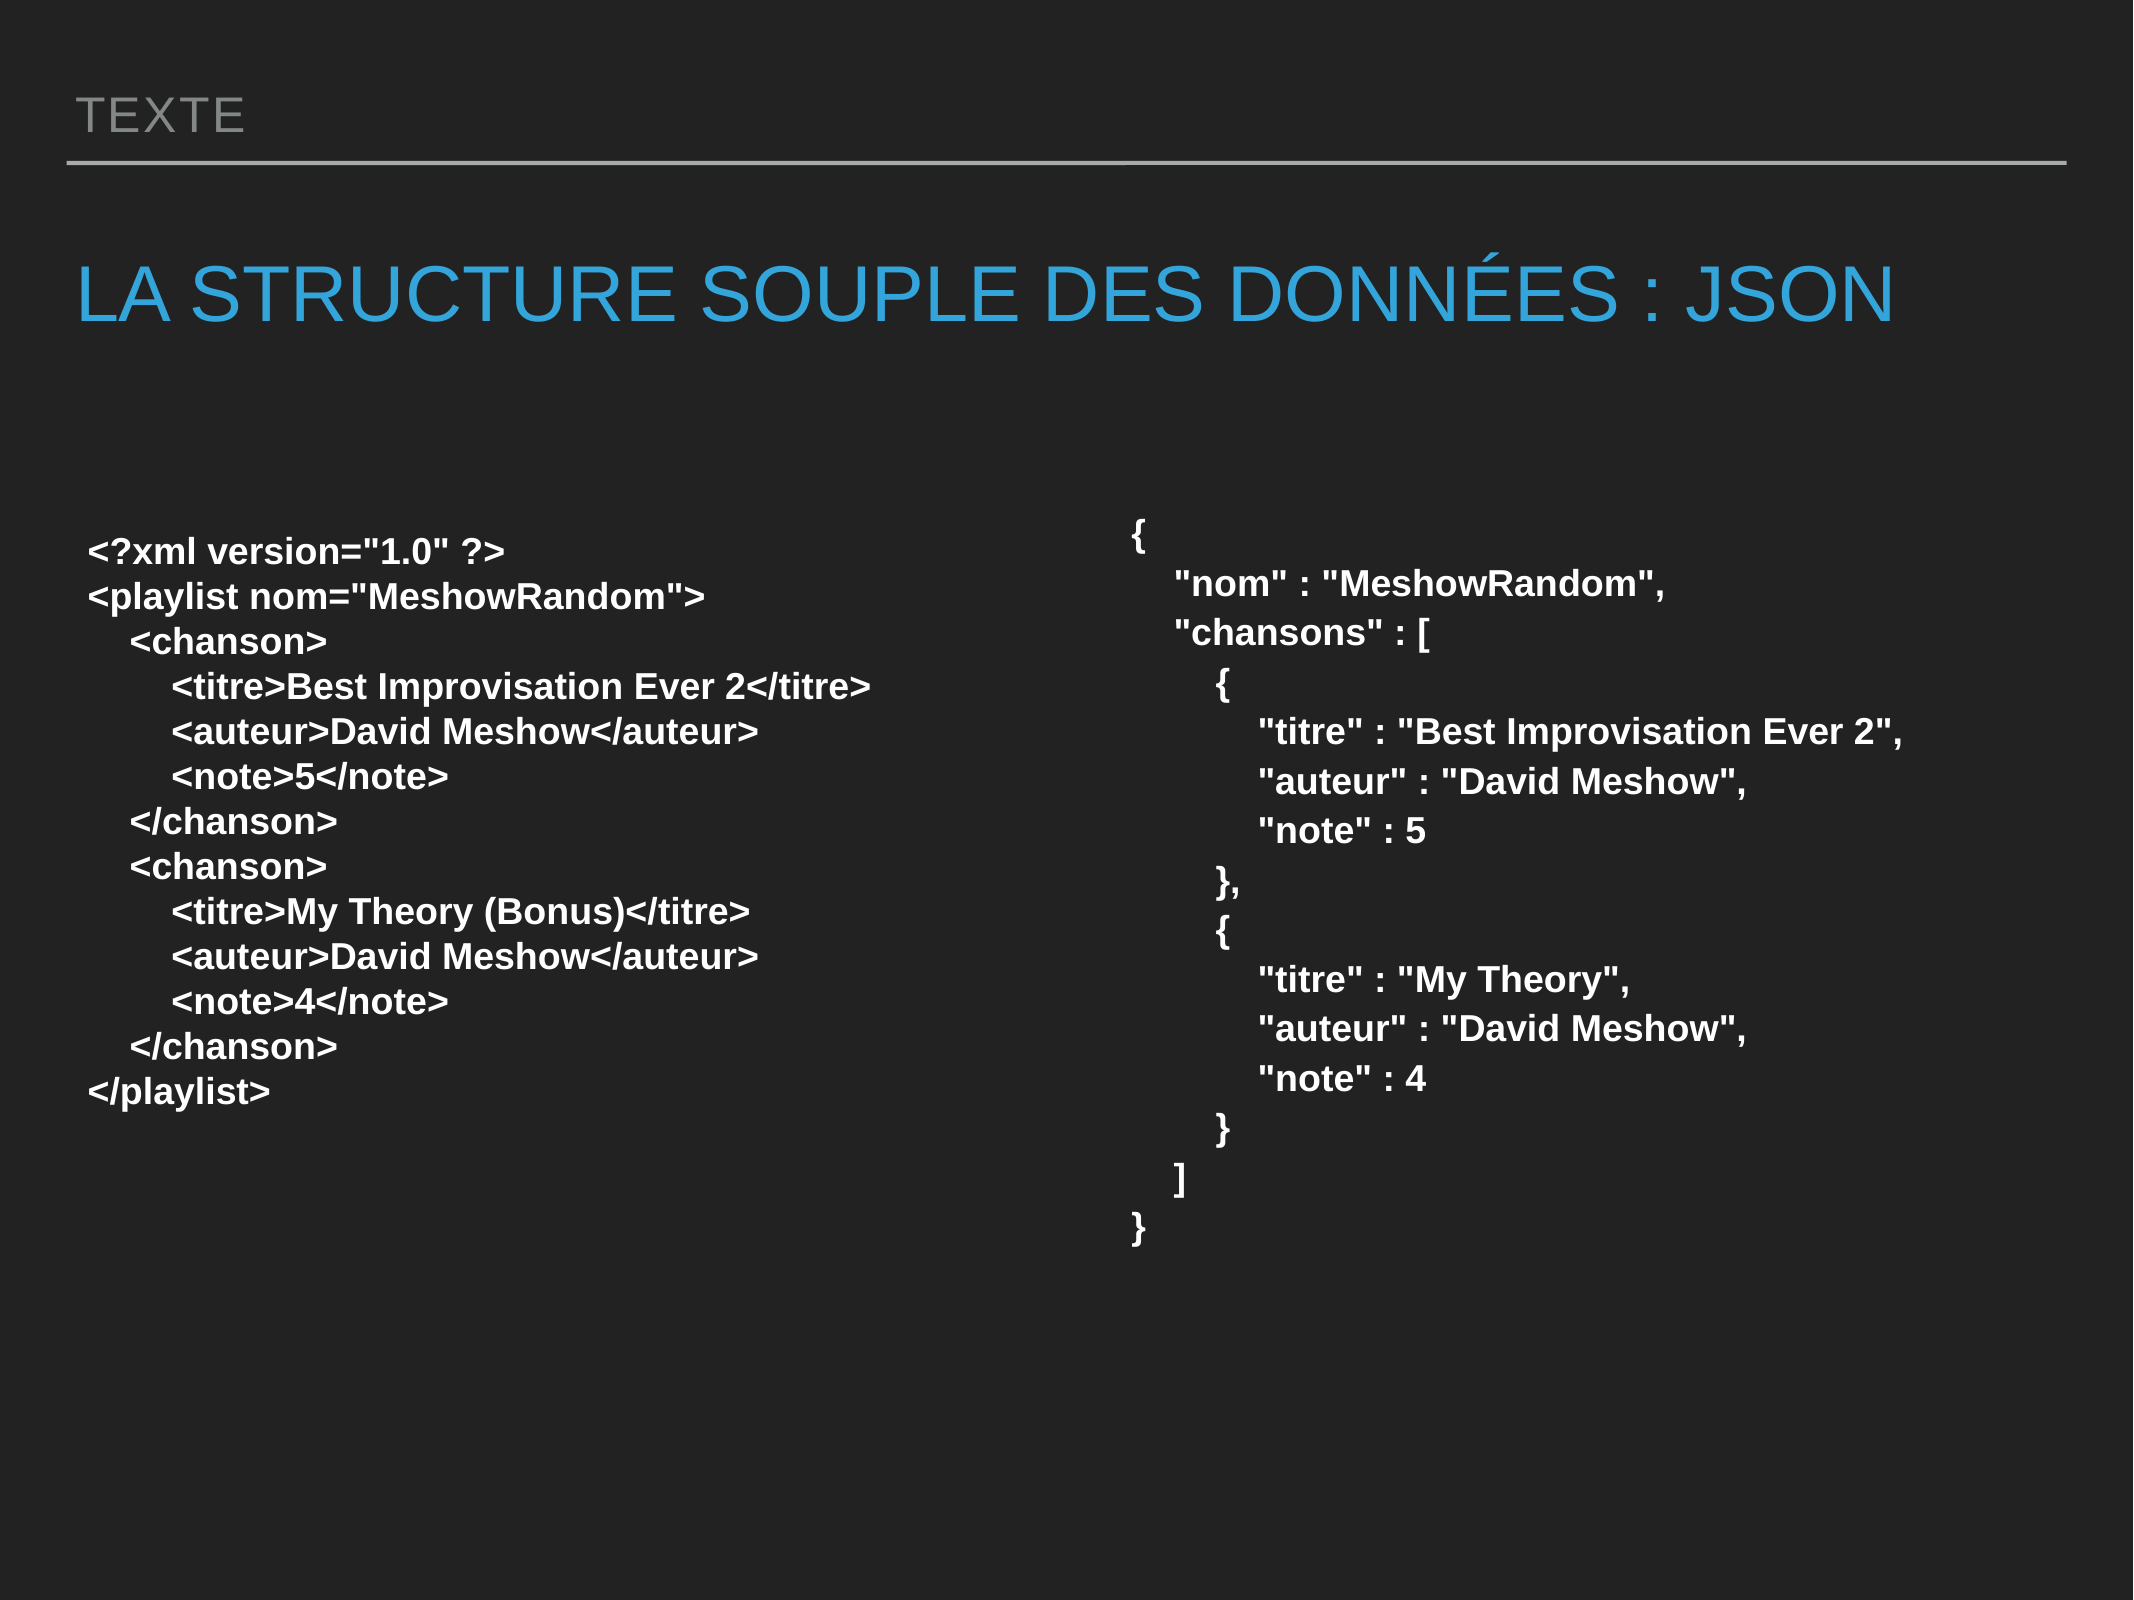

Texte
# La structure souple des données : JSON
{
    "nom" : "MeshowRandom",
    "chansons" : [
        {
            "titre" : "Best Improvisation Ever 2",
            "auteur" : "David Meshow",
            "note" : 5
        },
        {
            "titre" : "My Theory",
            "auteur" : "David Meshow",
            "note" : 4
        }
    ]
}
<?xml version="1.0" ?>
<playlist nom="MeshowRandom">
    <chanson>
        <titre>Best Improvisation Ever 2</titre>
        <auteur>David Meshow</auteur>
        <note>5</note>
    </chanson>
    <chanson>
        <titre>My Theory (Bonus)</titre>
        <auteur>David Meshow</auteur>
        <note>4</note>
    </chanson>
</playlist>